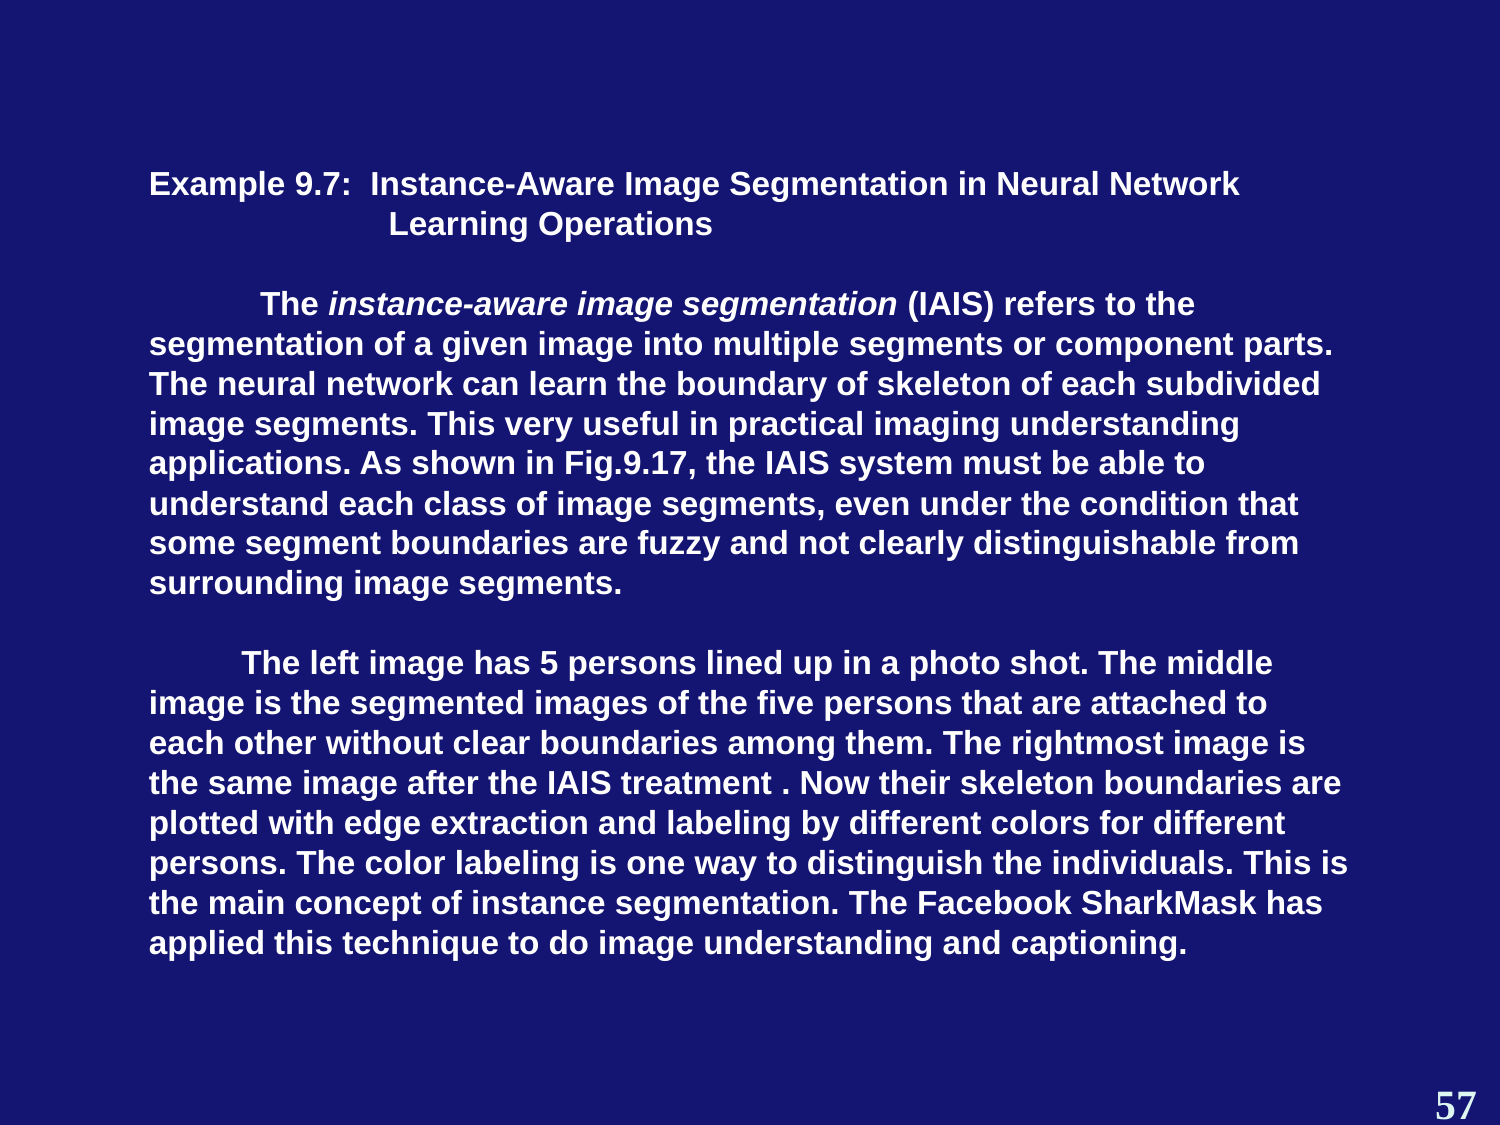

Example 9.7:  Instance-Aware Image Segmentation in Neural Network
                          Learning Operations

            The instance-aware image segmentation (IAIS) refers to the segmentation of a given image into multiple segments or component parts.  The neural network can learn the boundary of skeleton of each subdivided  image segments. This very useful in practical imaging understanding applications. As shown in Fig.9.17, the IAIS system must be able to understand each class of image segments, even under the condition that some segment boundaries are fuzzy and not clearly distinguishable from surrounding image segments.

          The left image has 5 persons lined up in a photo shot. The middle image is the segmented images of the five persons that are attached to each other without clear boundaries among them. The rightmost image is the same image after the IAIS treatment . Now their skeleton boundaries are plotted with edge extraction and labeling by different colors for different persons. The color labeling is one way to distinguish the individuals. This is the main concept of instance segmentation. The Facebook SharkMask has applied this technique to do image understanding and captioning.